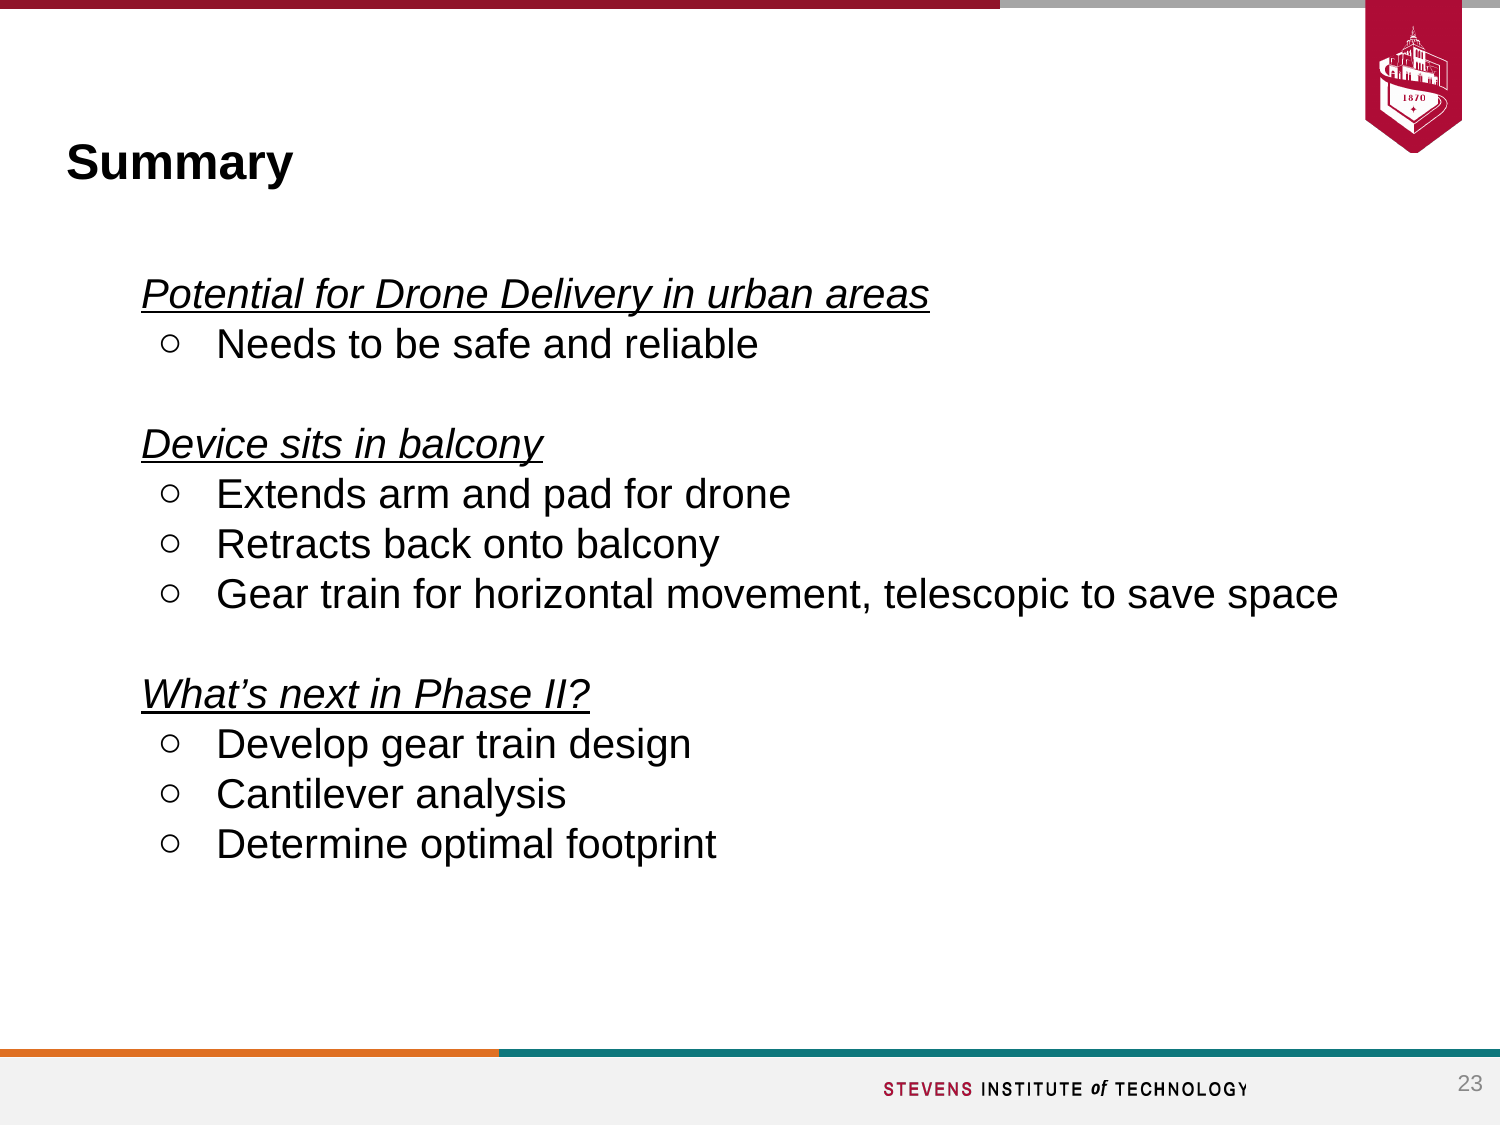

# Summary
Potential for Drone Delivery in urban areas
Needs to be safe and reliable

Device sits in balcony
Extends arm and pad for drone
Retracts back onto balcony
Gear train for horizontal movement, telescopic to save space

What’s next in Phase II?
Develop gear train design
Cantilever analysis
Determine optimal footprint
23